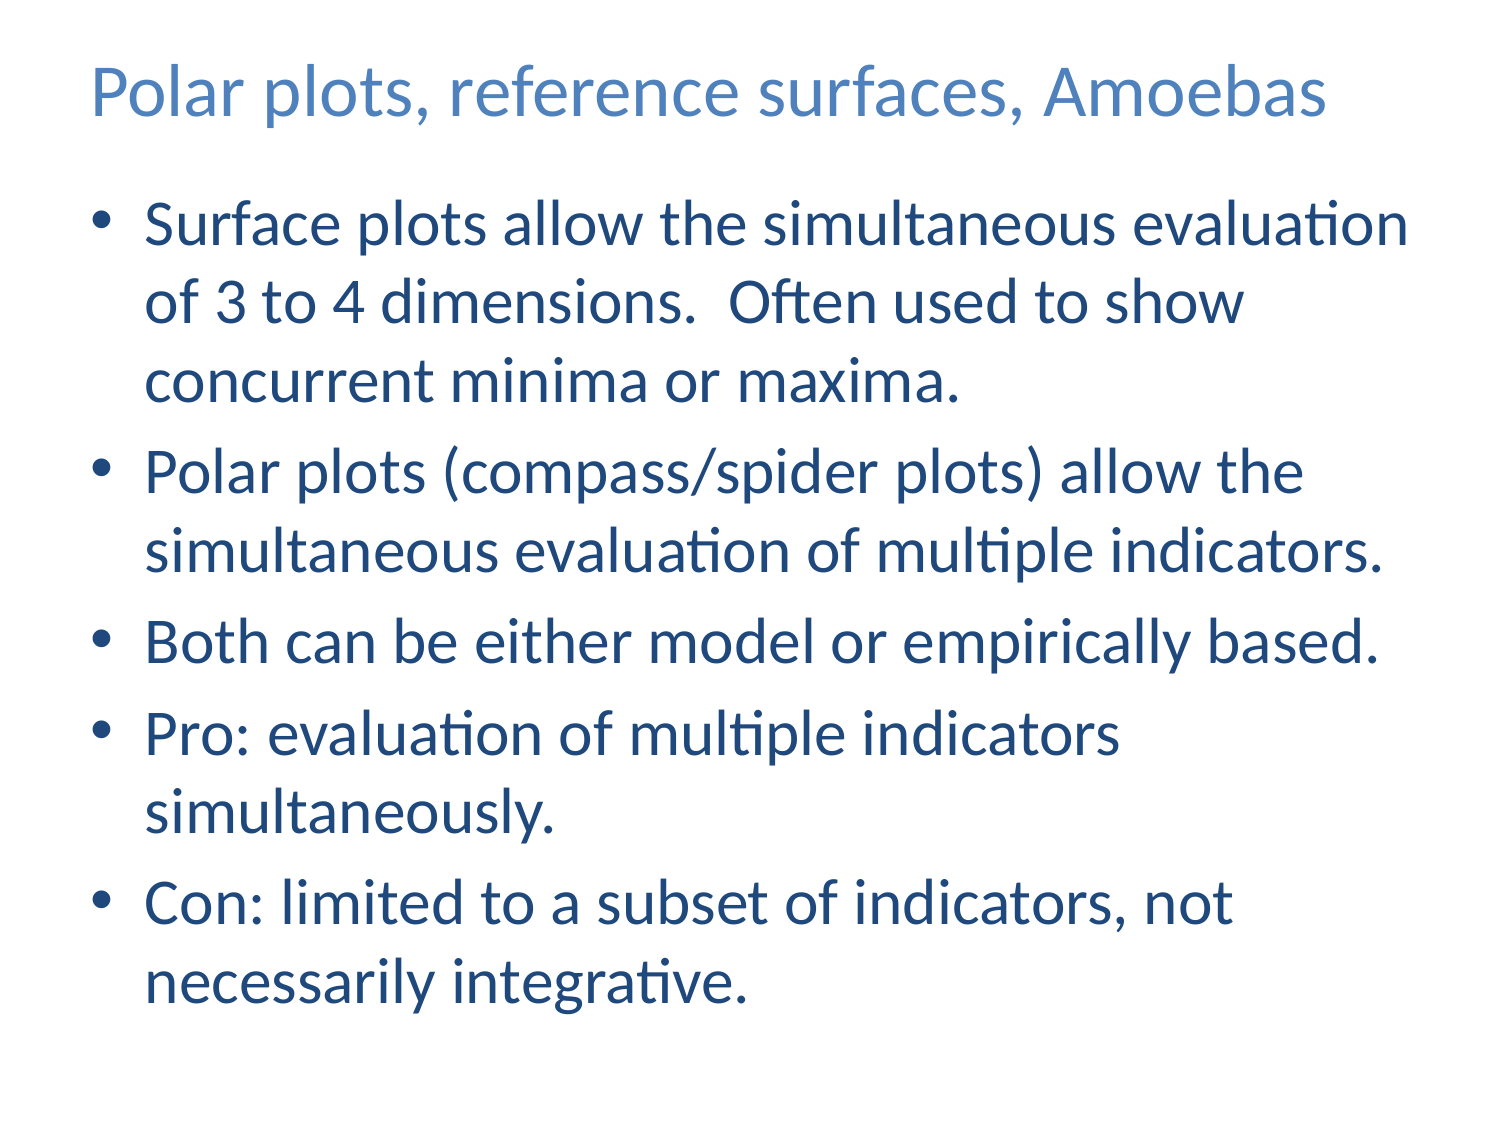

# Polar plots, reference surfaces, Amoebas
Surface plots allow the simultaneous evaluation of 3 to 4 dimensions.  Often used to show concurrent minima or maxima.
Polar plots (compass/spider plots) allow the simultaneous evaluation of multiple indicators.
Both can be either model or empirically based.
Pro: evaluation of multiple indicators simultaneously.
Con: limited to a subset of indicators, not necessarily integrative.